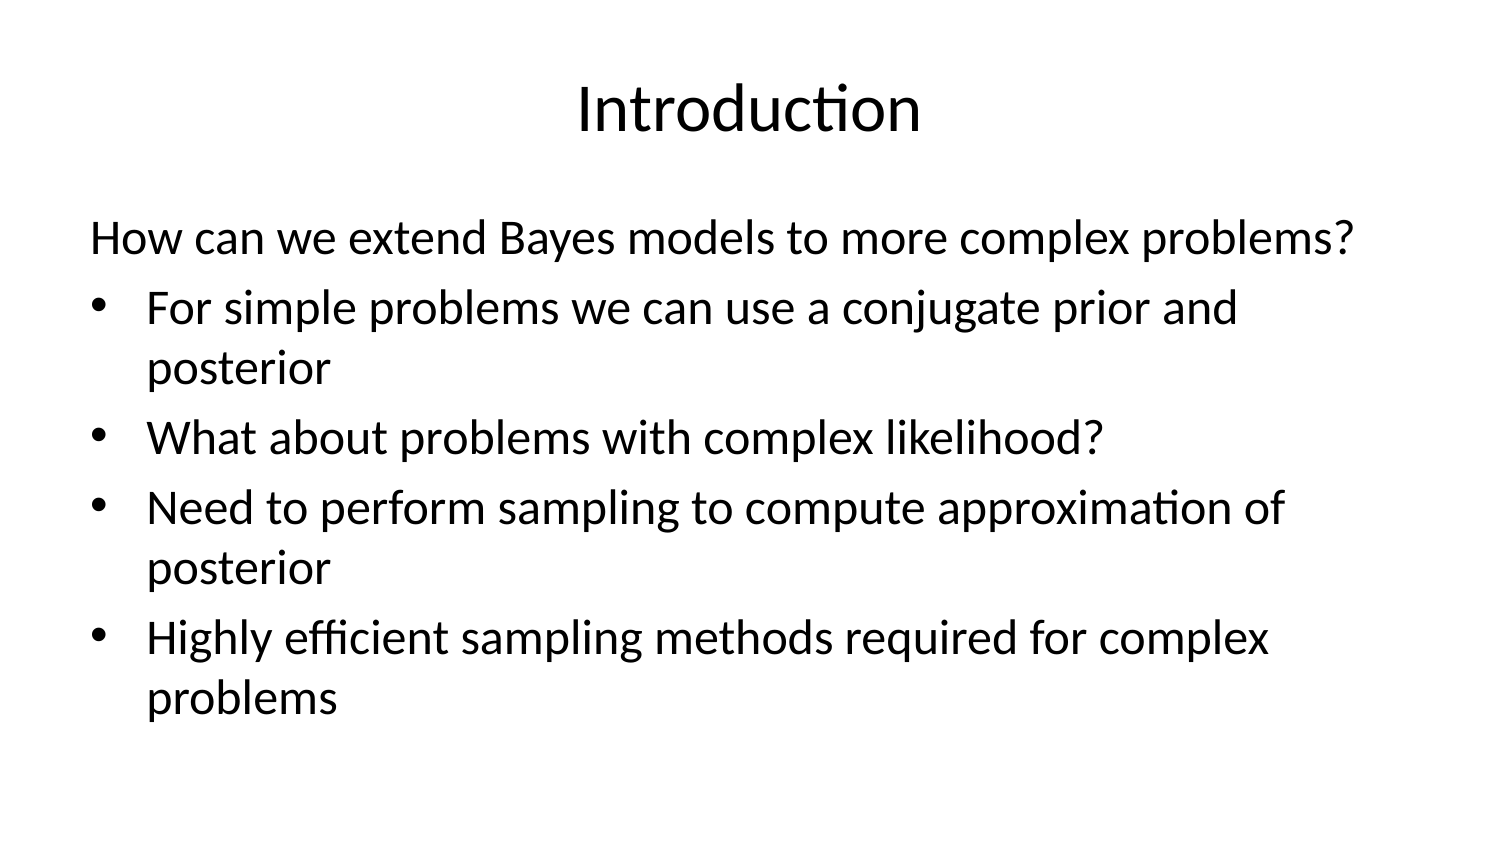

# Introduction
How can we extend Bayes models to more complex problems?
For simple problems we can use a conjugate prior and posterior
What about problems with complex likelihood?
Need to perform sampling to compute approximation of posterior
Highly efficient sampling methods required for complex problems